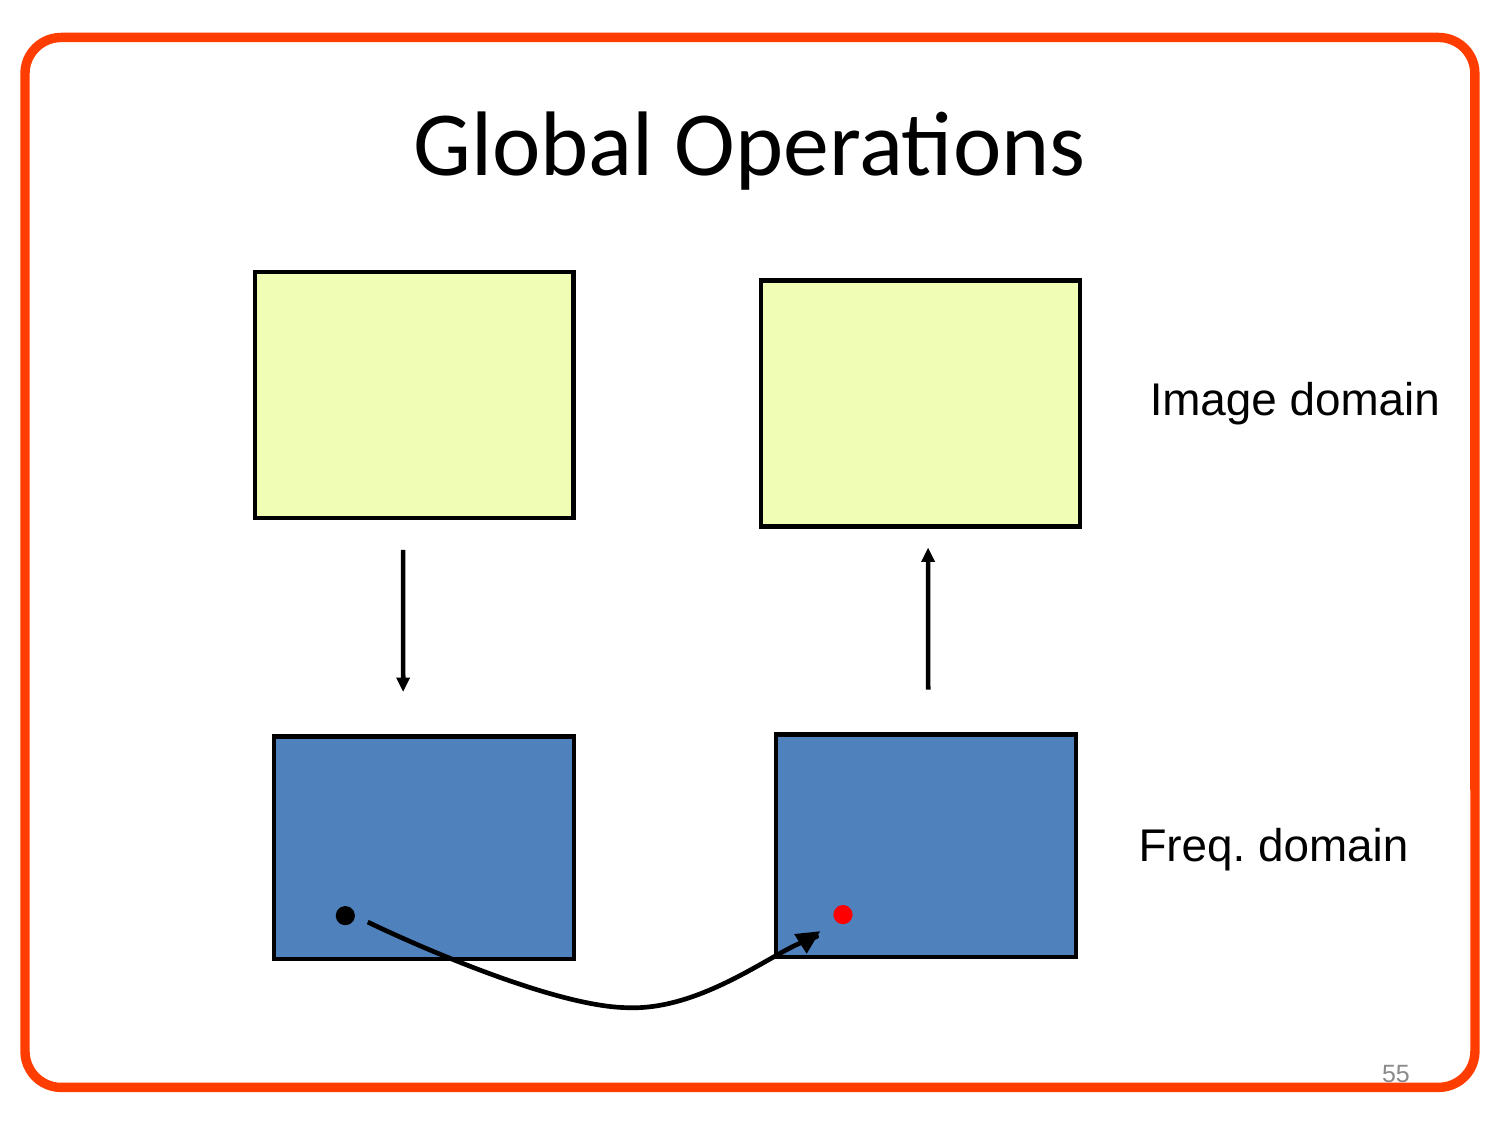

# Global Operations

Image domain

Freq. domain

55